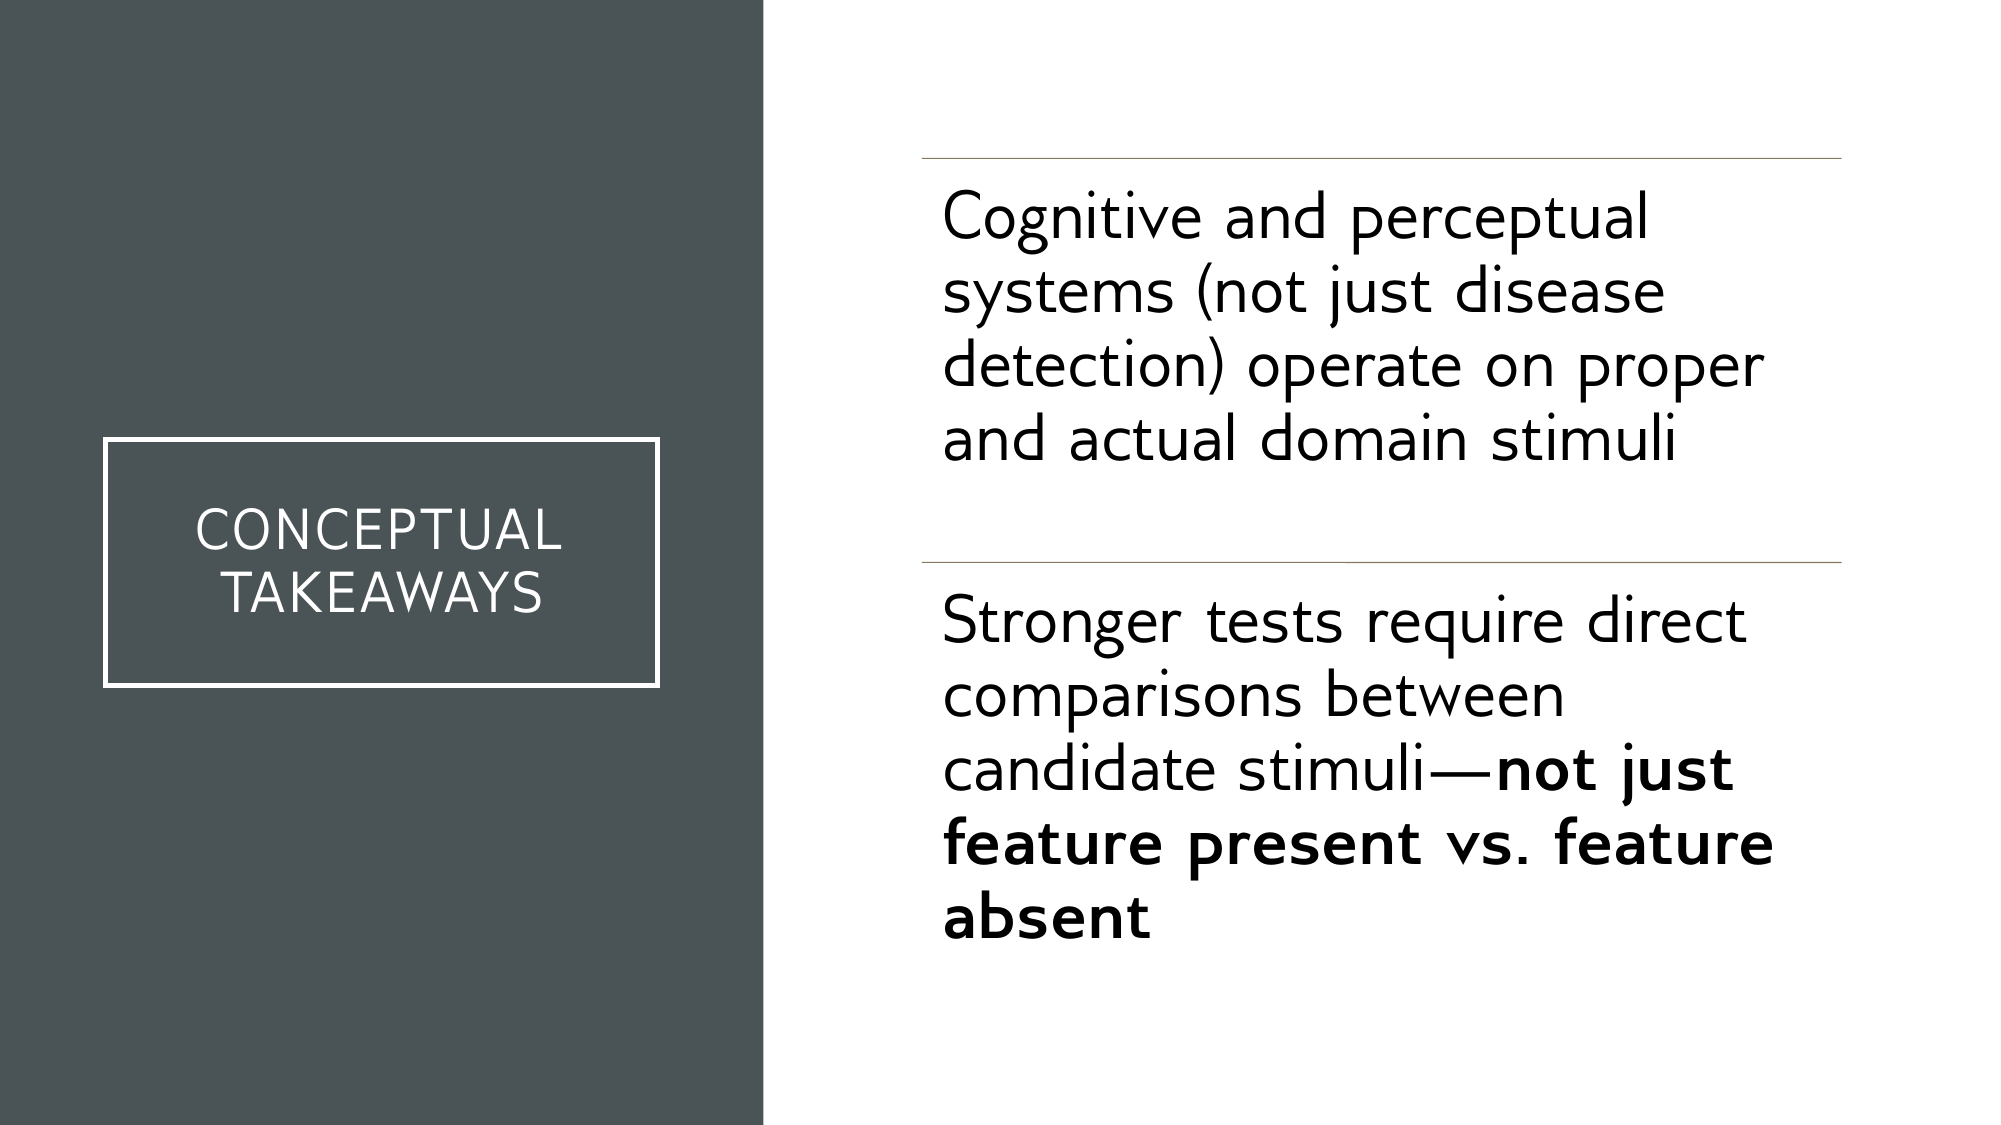

Cognitive and perceptual systems (not just disease detection) operate on proper and actual domain stimuli
Stronger tests require direct comparisons between candidate stimuli—not just feature present vs. feature absent
# conceptual takeaways